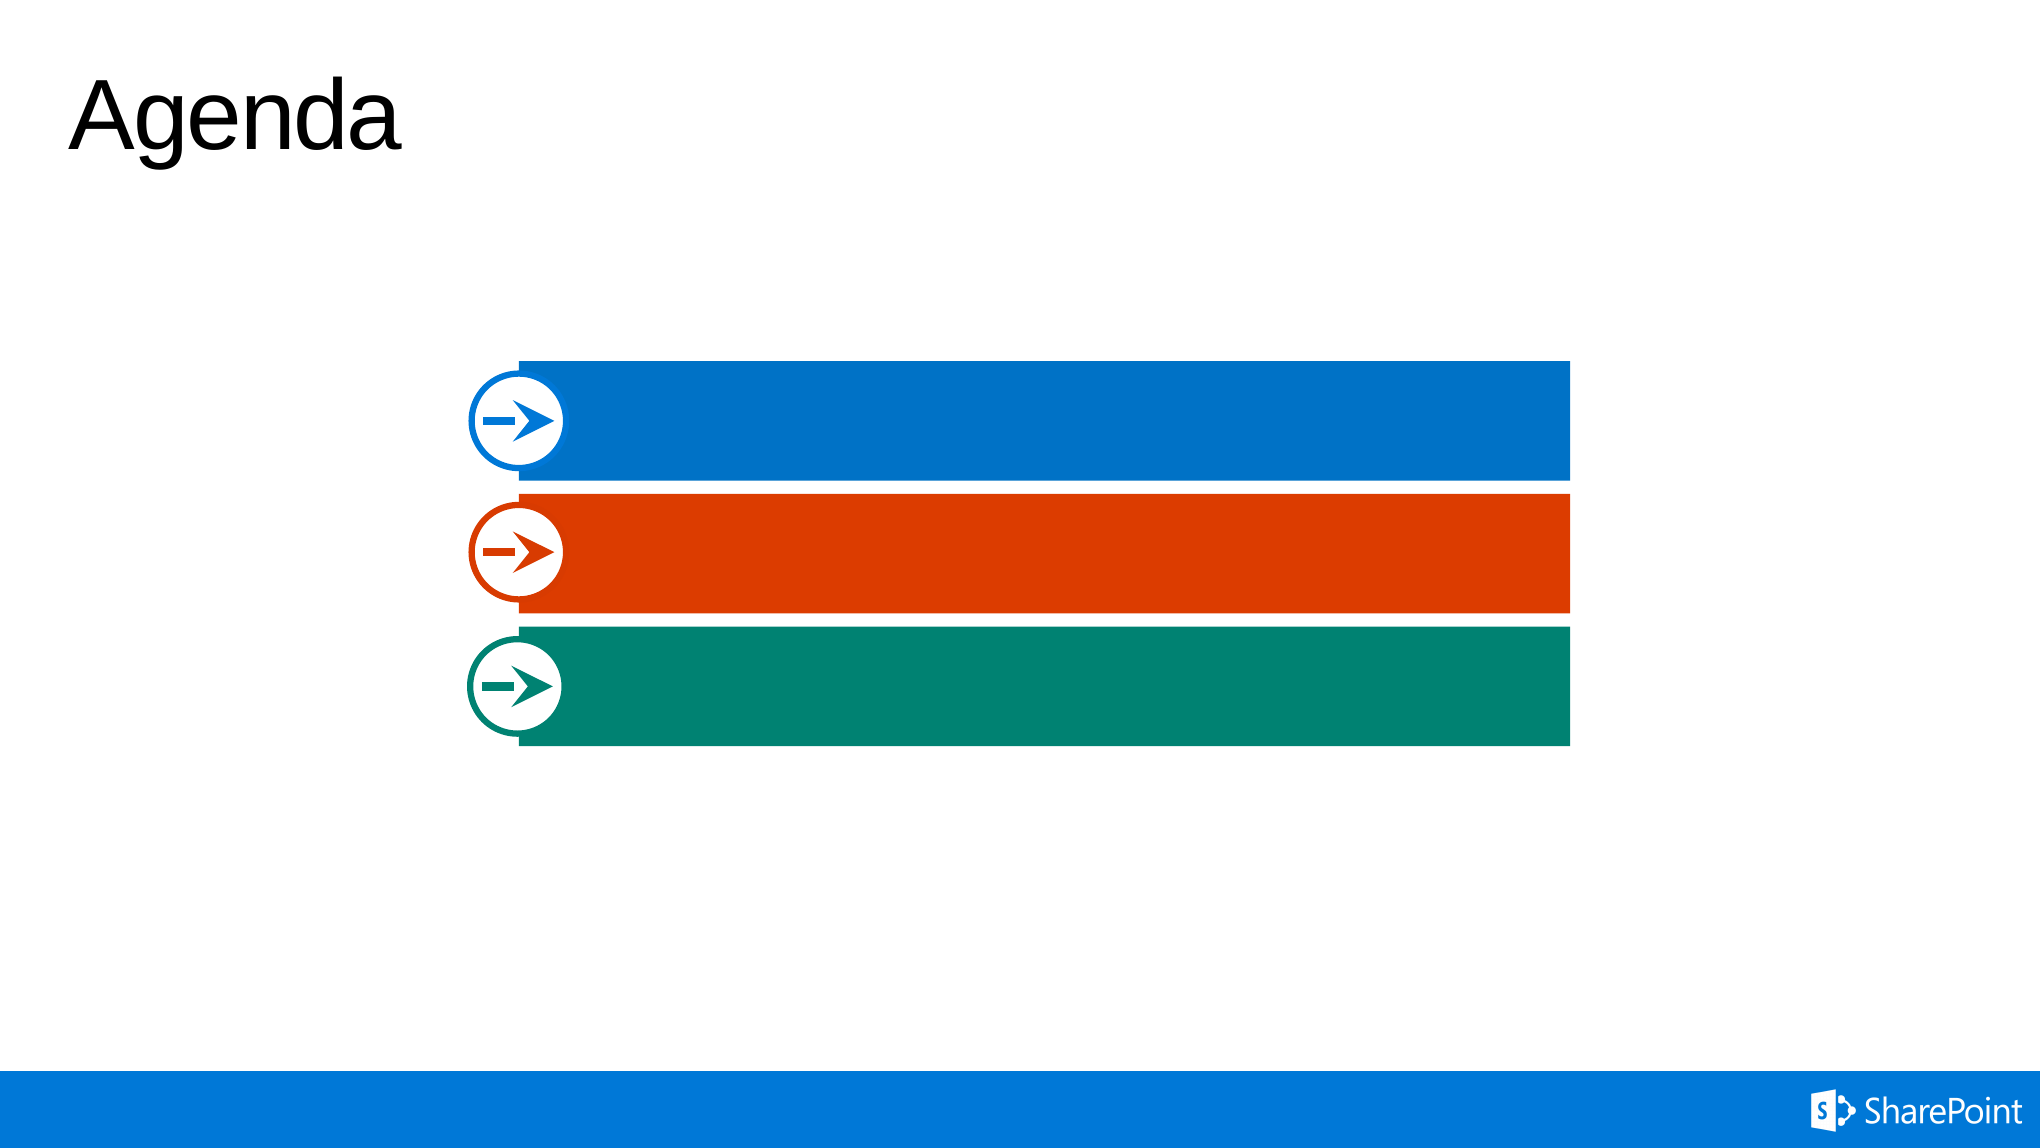

# Agenda
Overview

Libraries / Methods

Q&A